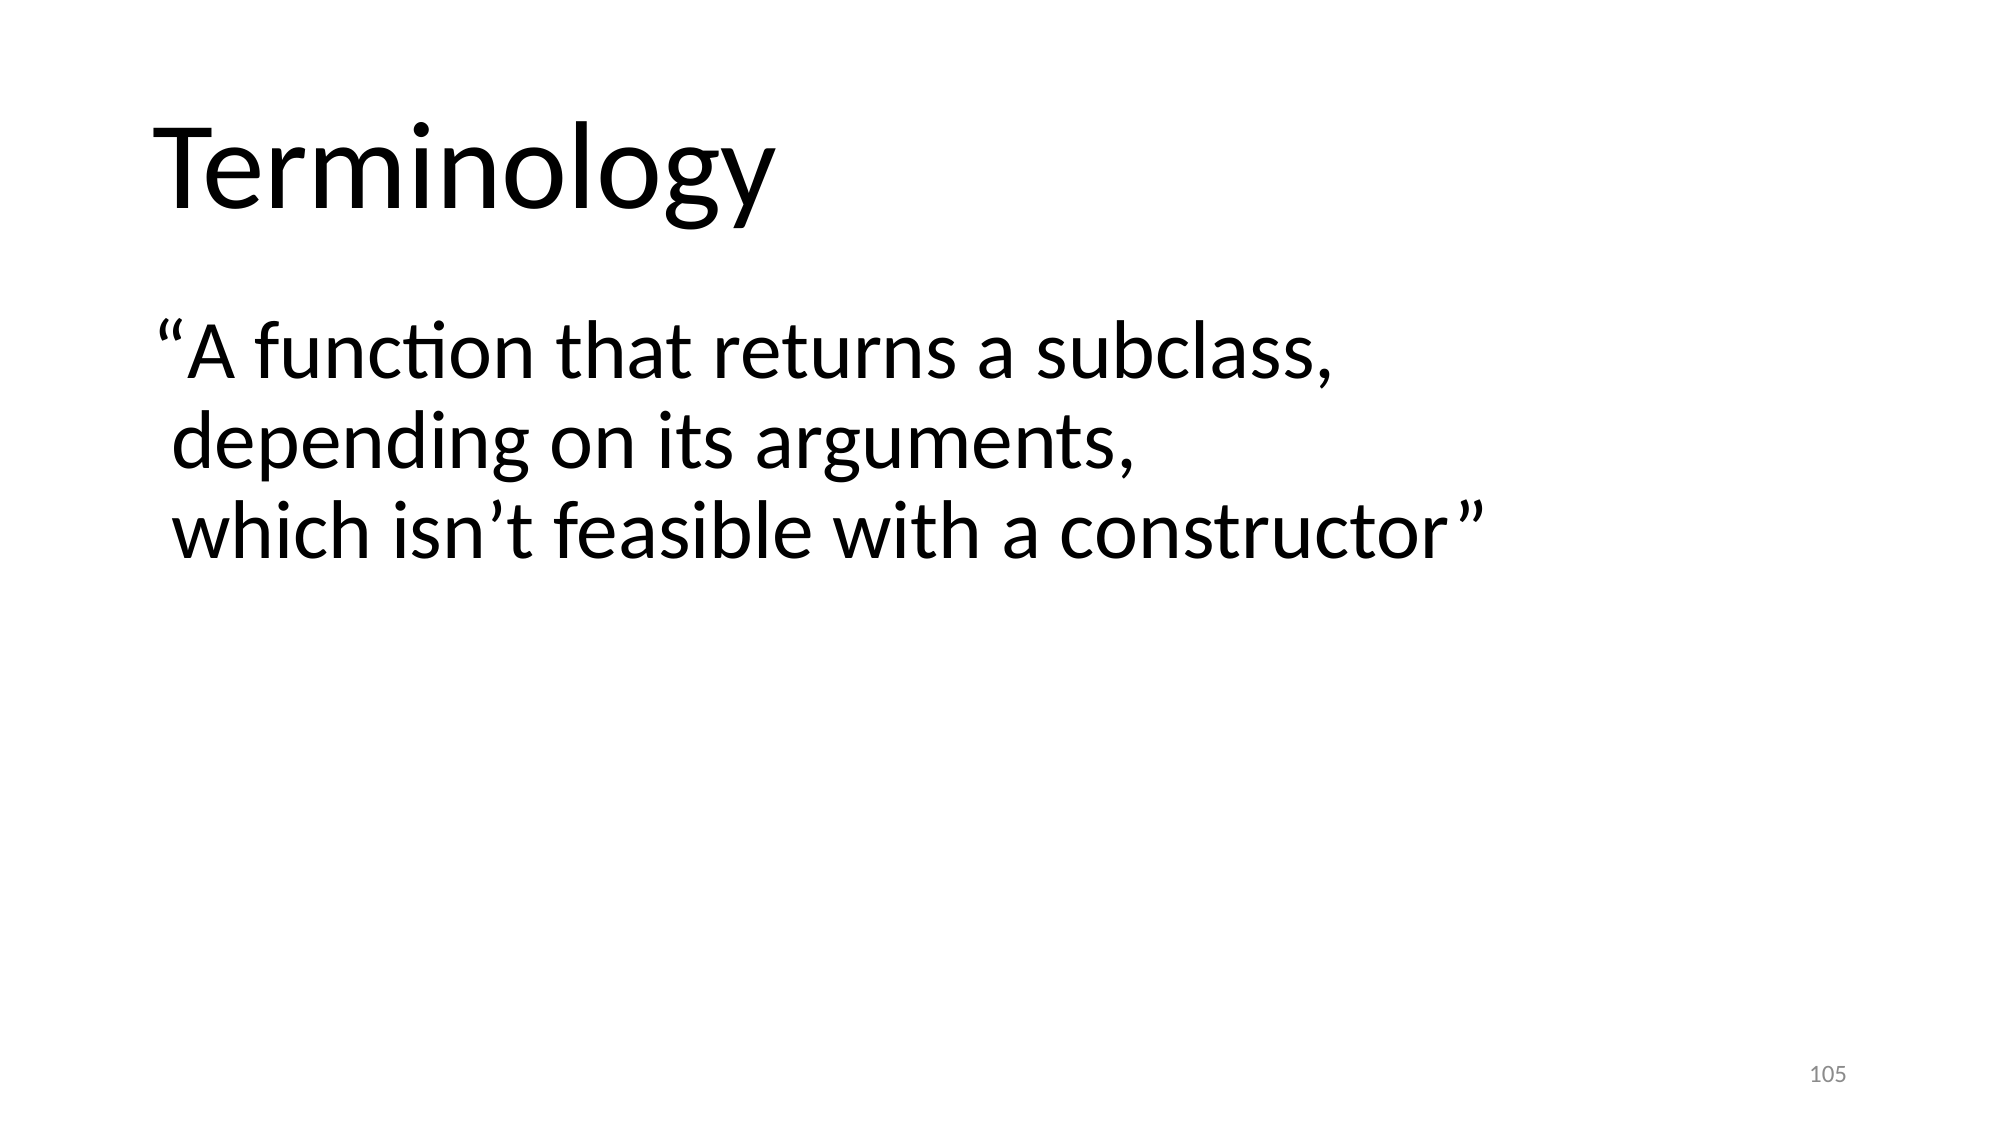

# Terminology
“A function that returns a subclass,
 depending on its arguments,
 which isn’t feasible with a constructor”
105